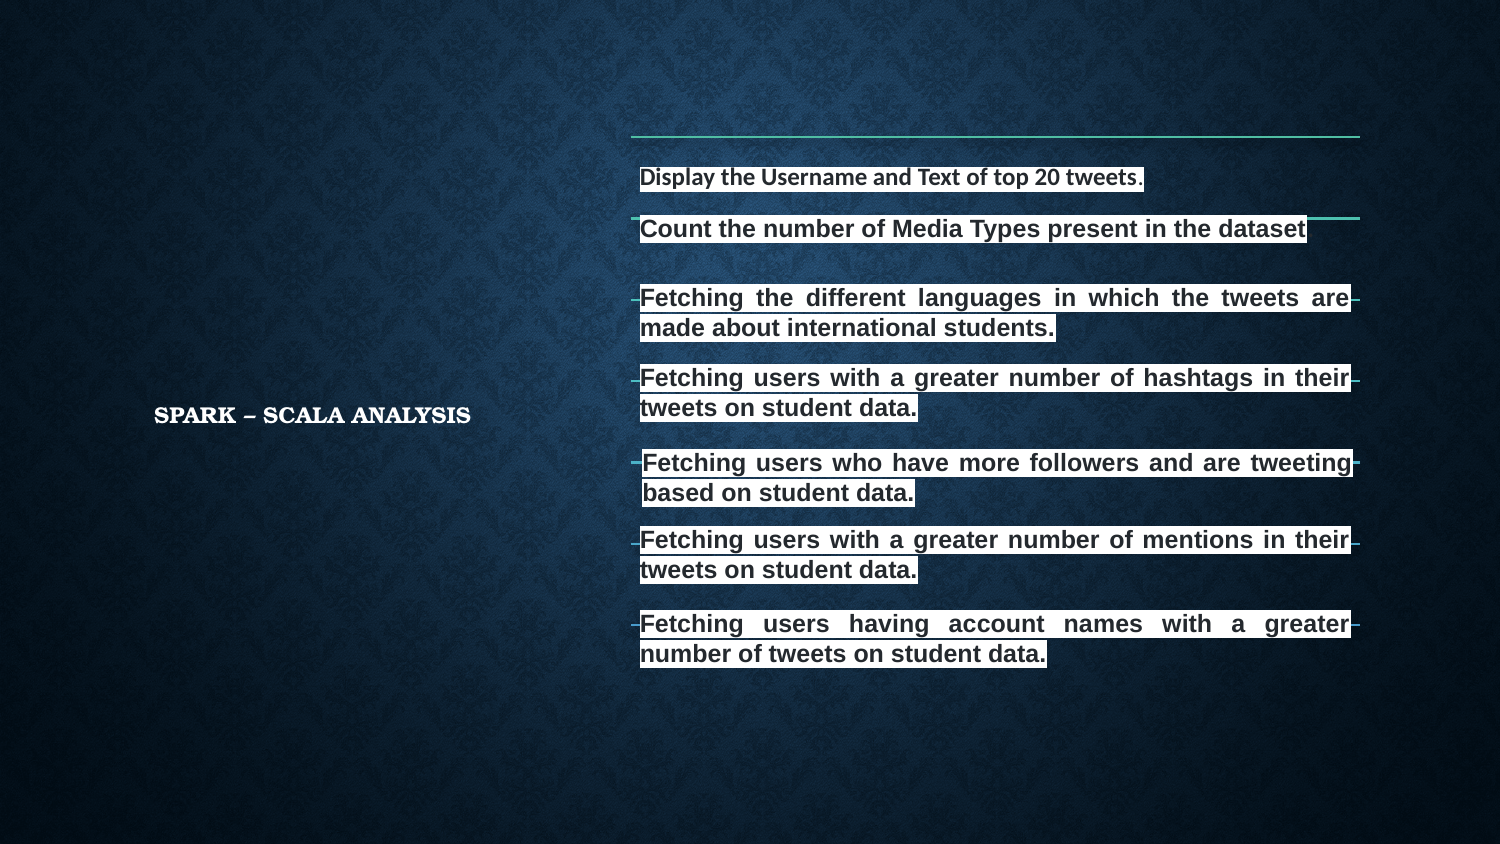

# SPARK – SCALA ANALYSIS

Display the Username and Text of top 20 tweets.

Count the number of Media Types present in the dataset.

Fetching the different languages in which the tweets are made about international students.

Fetching users with a greater number of hashtags in their tweets on student data.

Fetching users who have more followers and are tweeting based on student data.

Fetching users with a greater number of mentions in their tweets on student data.

Fetching users having account names with a greater number of tweets on student data.